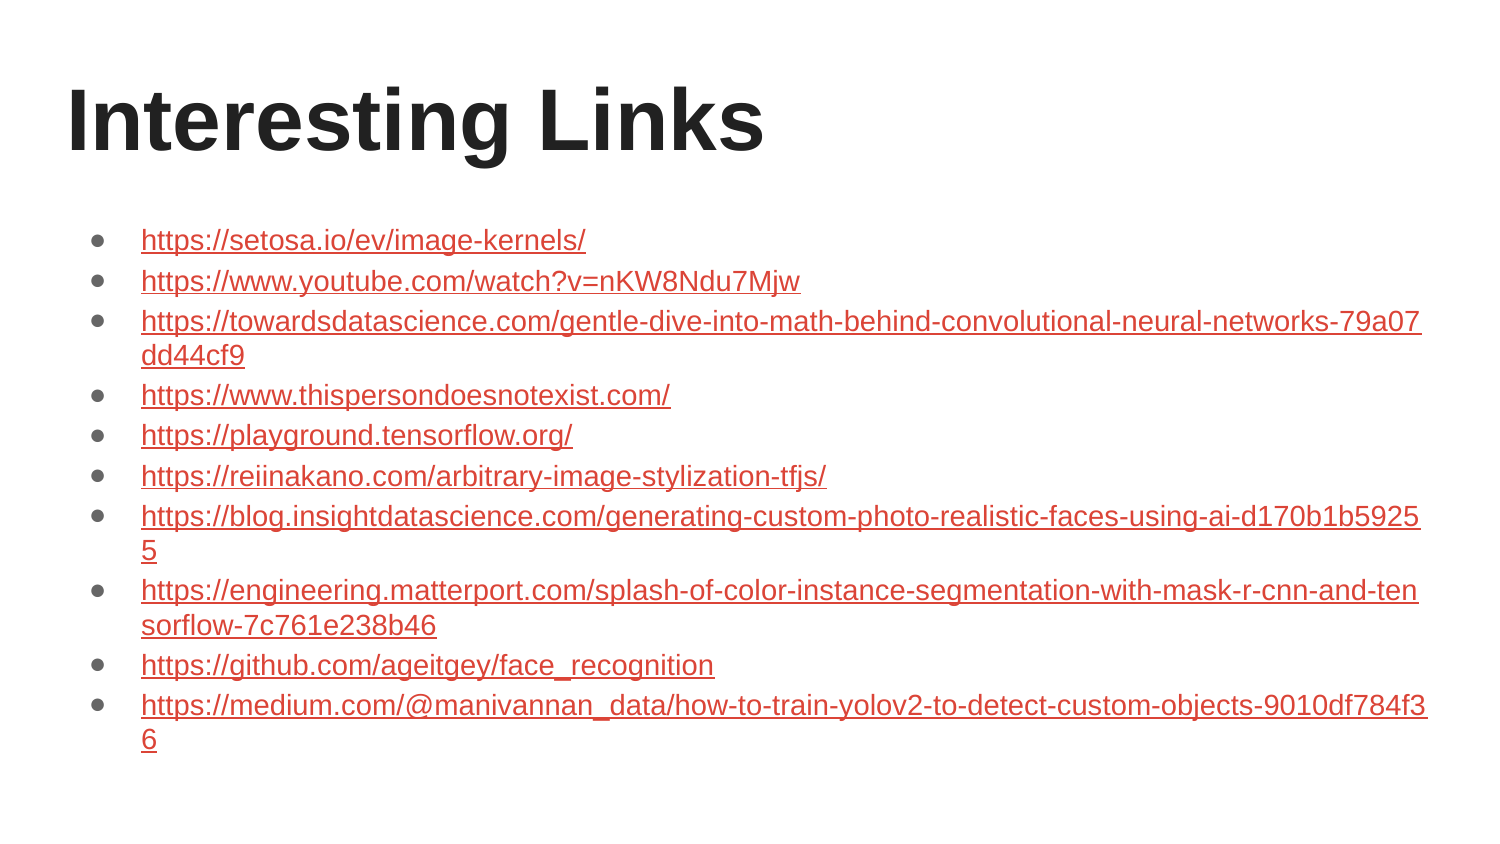

# Interesting Links
https://setosa.io/ev/image-kernels/
https://www.youtube.com/watch?v=nKW8Ndu7Mjw
https://towardsdatascience.com/gentle-dive-into-math-behind-convolutional-neural-networks-79a07dd44cf9
https://www.thispersondoesnotexist.com/
https://playground.tensorflow.org/
https://reiinakano.com/arbitrary-image-stylization-tfjs/
https://blog.insightdatascience.com/generating-custom-photo-realistic-faces-using-ai-d170b1b59255
https://engineering.matterport.com/splash-of-color-instance-segmentation-with-mask-r-cnn-and-tensorflow-7c761e238b46
https://github.com/ageitgey/face_recognition
https://medium.com/@manivannan_data/how-to-train-yolov2-to-detect-custom-objects-9010df784f36